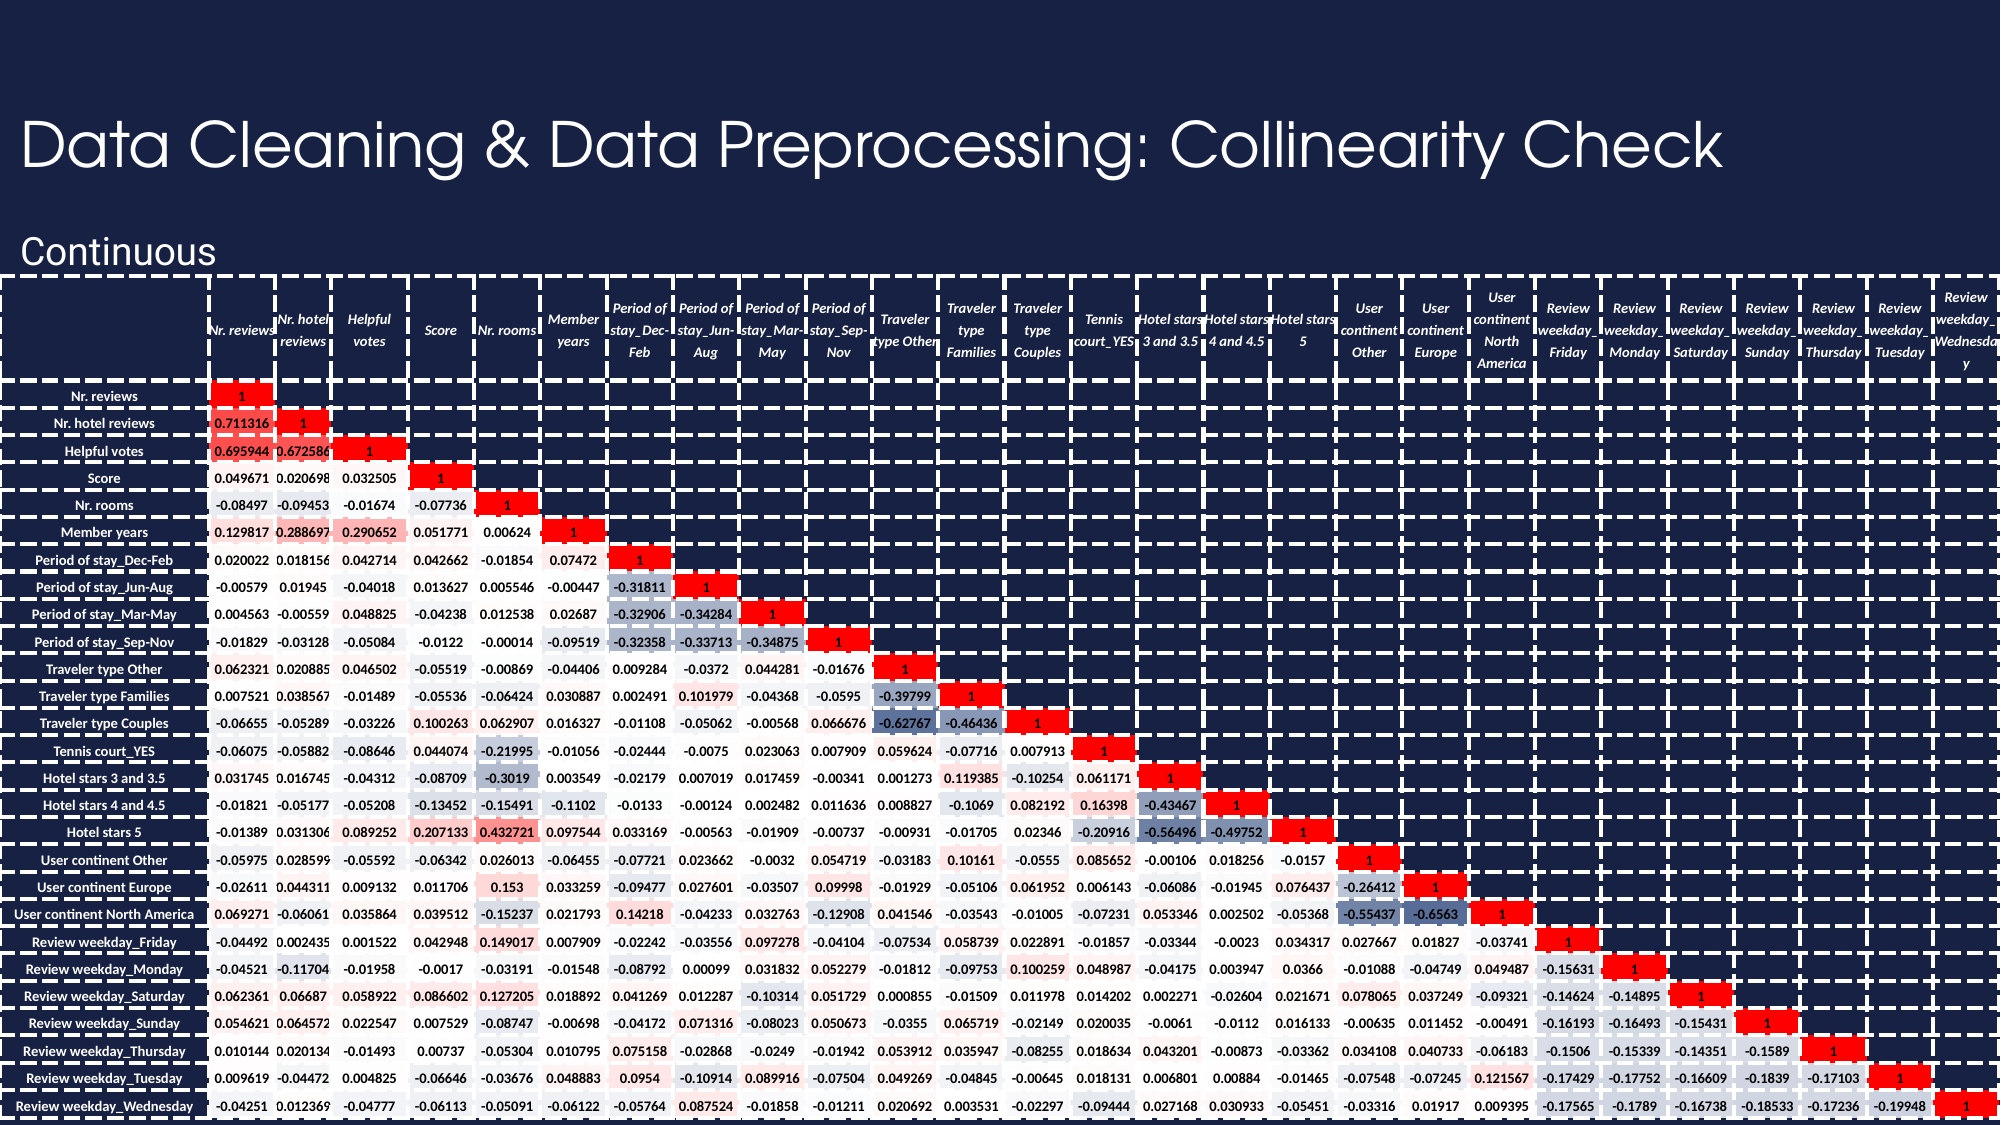

# Data Cleaning & Data Preprocessing: Collinearity Check
Continuous
|  | Nr. reviews | Nr. hotel reviews | Helpful votes | Score | Nr. rooms | Member years | Period of stay\_Dec-Feb | Period of stay\_Jun-Aug | Period of stay\_Mar-May | Period of stay\_Sep-Nov | Traveler type Other | Traveler type Families | Traveler type Couples | Tennis court\_YES | Hotel stars 3 and 3.5 | Hotel stars 4 and 4.5 | Hotel stars 5 | User continent Other | User continent Europe | User continent North America | Review weekday\_Friday | Review weekday\_Monday | Review weekday\_Saturday | Review weekday\_Sunday | Review weekday\_Thursday | Review weekday\_Tuesday | Review weekday\_Wednesday |
| --- | --- | --- | --- | --- | --- | --- | --- | --- | --- | --- | --- | --- | --- | --- | --- | --- | --- | --- | --- | --- | --- | --- | --- | --- | --- | --- | --- |
| Nr. reviews | 1 |  |  |  |  |  |  |  |  |  |  |  |  |  |  |  |  |  |  |  |  |  |  |  |  |  |  |
| Nr. hotel reviews | 0.711316 | 1 |  |  |  |  |  |  |  |  |  |  |  |  |  |  |  |  |  |  |  |  |  |  |  |  |  |
| Helpful votes | 0.695944 | 0.672586 | 1 |  |  |  |  |  |  |  |  |  |  |  |  |  |  |  |  |  |  |  |  |  |  |  |  |
| Score | 0.049671 | 0.020698 | 0.032505 | 1 |  |  |  |  |  |  |  |  |  |  |  |  |  |  |  |  |  |  |  |  |  |  |  |
| Nr. rooms | -0.08497 | -0.09453 | -0.01674 | -0.07736 | 1 |  |  |  |  |  |  |  |  |  |  |  |  |  |  |  |  |  |  |  |  |  |  |
| Member years | 0.129817 | 0.288697 | 0.290652 | 0.051771 | 0.00624 | 1 |  |  |  |  |  |  |  |  |  |  |  |  |  |  |  |  |  |  |  |  |  |
| Period of stay\_Dec-Feb | 0.020022 | 0.018156 | 0.042714 | 0.042662 | -0.01854 | 0.07472 | 1 |  |  |  |  |  |  |  |  |  |  |  |  |  |  |  |  |  |  |  |  |
| Period of stay\_Jun-Aug | -0.00579 | 0.01945 | -0.04018 | 0.013627 | 0.005546 | -0.00447 | -0.31811 | 1 |  |  |  |  |  |  |  |  |  |  |  |  |  |  |  |  |  |  |  |
| Period of stay\_Mar-May | 0.004563 | -0.00559 | 0.048825 | -0.04238 | 0.012538 | 0.02687 | -0.32906 | -0.34284 | 1 |  |  |  |  |  |  |  |  |  |  |  |  |  |  |  |  |  |  |
| Period of stay\_Sep-Nov | -0.01829 | -0.03128 | -0.05084 | -0.0122 | -0.00014 | -0.09519 | -0.32358 | -0.33713 | -0.34875 | 1 |  |  |  |  |  |  |  |  |  |  |  |  |  |  |  |  |  |
| Traveler type Other | 0.062321 | 0.020885 | 0.046502 | -0.05519 | -0.00869 | -0.04406 | 0.009284 | -0.0372 | 0.044281 | -0.01676 | 1 |  |  |  |  |  |  |  |  |  |  |  |  |  |  |  |  |
| Traveler type Families | 0.007521 | 0.038567 | -0.01489 | -0.05536 | -0.06424 | 0.030887 | 0.002491 | 0.101979 | -0.04368 | -0.0595 | -0.39799 | 1 |  |  |  |  |  |  |  |  |  |  |  |  |  |  |  |
| Traveler type Couples | -0.06655 | -0.05289 | -0.03226 | 0.100263 | 0.062907 | 0.016327 | -0.01108 | -0.05062 | -0.00568 | 0.066676 | -0.62767 | -0.46436 | 1 |  |  |  |  |  |  |  |  |  |  |  |  |  |  |
| Tennis court\_YES | -0.06075 | -0.05882 | -0.08646 | 0.044074 | -0.21995 | -0.01056 | -0.02444 | -0.0075 | 0.023063 | 0.007909 | 0.059624 | -0.07716 | 0.007913 | 1 |  |  |  |  |  |  |  |  |  |  |  |  |  |
| Hotel stars 3 and 3.5 | 0.031745 | 0.016745 | -0.04312 | -0.08709 | -0.3019 | 0.003549 | -0.02179 | 0.007019 | 0.017459 | -0.00341 | 0.001273 | 0.119385 | -0.10254 | 0.061171 | 1 |  |  |  |  |  |  |  |  |  |  |  |  |
| Hotel stars 4 and 4.5 | -0.01821 | -0.05177 | -0.05208 | -0.13452 | -0.15491 | -0.1102 | -0.0133 | -0.00124 | 0.002482 | 0.011636 | 0.008827 | -0.1069 | 0.082192 | 0.16398 | -0.43467 | 1 |  |  |  |  |  |  |  |  |  |  |  |
| Hotel stars 5 | -0.01389 | 0.031306 | 0.089252 | 0.207133 | 0.432721 | 0.097544 | 0.033169 | -0.00563 | -0.01909 | -0.00737 | -0.00931 | -0.01705 | 0.02346 | -0.20916 | -0.56496 | -0.49752 | 1 |  |  |  |  |  |  |  |  |  |  |
| User continent Other | -0.05975 | 0.028599 | -0.05592 | -0.06342 | 0.026013 | -0.06455 | -0.07721 | 0.023662 | -0.0032 | 0.054719 | -0.03183 | 0.10161 | -0.0555 | 0.085652 | -0.00106 | 0.018256 | -0.0157 | 1 |  |  |  |  |  |  |  |  |  |
| User continent Europe | -0.02611 | 0.044311 | 0.009132 | 0.011706 | 0.153 | 0.033259 | -0.09477 | 0.027601 | -0.03507 | 0.09998 | -0.01929 | -0.05106 | 0.061952 | 0.006143 | -0.06086 | -0.01945 | 0.076437 | -0.26412 | 1 |  |  |  |  |  |  |  |  |
| User continent North America | 0.069271 | -0.06061 | 0.035864 | 0.039512 | -0.15237 | 0.021793 | 0.14218 | -0.04233 | 0.032763 | -0.12908 | 0.041546 | -0.03543 | -0.01005 | -0.07231 | 0.053346 | 0.002502 | -0.05368 | -0.55437 | -0.6563 | 1 |  |  |  |  |  |  |  |
| Review weekday\_Friday | -0.04492 | 0.002435 | 0.001522 | 0.042948 | 0.149017 | 0.007909 | -0.02242 | -0.03556 | 0.097278 | -0.04104 | -0.07534 | 0.058739 | 0.022891 | -0.01857 | -0.03344 | -0.0023 | 0.034317 | 0.027667 | 0.01827 | -0.03741 | 1 |  |  |  |  |  |  |
| Review weekday\_Monday | -0.04521 | -0.11704 | -0.01958 | -0.0017 | -0.03191 | -0.01548 | -0.08792 | 0.00099 | 0.031832 | 0.052279 | -0.01812 | -0.09753 | 0.100259 | 0.048987 | -0.04175 | 0.003947 | 0.0366 | -0.01088 | -0.04749 | 0.049487 | -0.15631 | 1 |  |  |  |  |  |
| Review weekday\_Saturday | 0.062361 | 0.06687 | 0.058922 | 0.086602 | 0.127205 | 0.018892 | 0.041269 | 0.012287 | -0.10314 | 0.051729 | 0.000855 | -0.01509 | 0.011978 | 0.014202 | 0.002271 | -0.02604 | 0.021671 | 0.078065 | 0.037249 | -0.09321 | -0.14624 | -0.14895 | 1 |  |  |  |  |
| Review weekday\_Sunday | 0.054621 | 0.064572 | 0.022547 | 0.007529 | -0.08747 | -0.00698 | -0.04172 | 0.071316 | -0.08023 | 0.050673 | -0.0355 | 0.065719 | -0.02149 | 0.020035 | -0.0061 | -0.0112 | 0.016133 | -0.00635 | 0.011452 | -0.00491 | -0.16193 | -0.16493 | -0.15431 | 1 |  |  |  |
| Review weekday\_Thursday | 0.010144 | 0.020134 | -0.01493 | 0.00737 | -0.05304 | 0.010795 | 0.075158 | -0.02868 | -0.0249 | -0.01942 | 0.053912 | 0.035947 | -0.08255 | 0.018634 | 0.043201 | -0.00873 | -0.03362 | 0.034108 | 0.040733 | -0.06183 | -0.1506 | -0.15339 | -0.14351 | -0.1589 | 1 |  |  |
| Review weekday\_Tuesday | 0.009619 | -0.04472 | 0.004825 | -0.06646 | -0.03676 | 0.048883 | 0.0954 | -0.10914 | 0.089916 | -0.07504 | 0.049269 | -0.04845 | -0.00645 | 0.018131 | 0.006801 | 0.00884 | -0.01465 | -0.07548 | -0.07245 | 0.121567 | -0.17429 | -0.17752 | -0.16609 | -0.1839 | -0.17103 | 1 |  |
| Review weekday\_Wednesday | -0.04251 | 0.012369 | -0.04777 | -0.06113 | -0.05091 | -0.06122 | -0.05764 | 0.087524 | -0.01858 | -0.01211 | 0.020692 | 0.003531 | -0.02297 | -0.09444 | 0.027168 | 0.030933 | -0.05451 | -0.03316 | 0.01917 | 0.009395 | -0.17565 | -0.1789 | -0.16738 | -0.18533 | -0.17236 | -0.19948 | 1 |